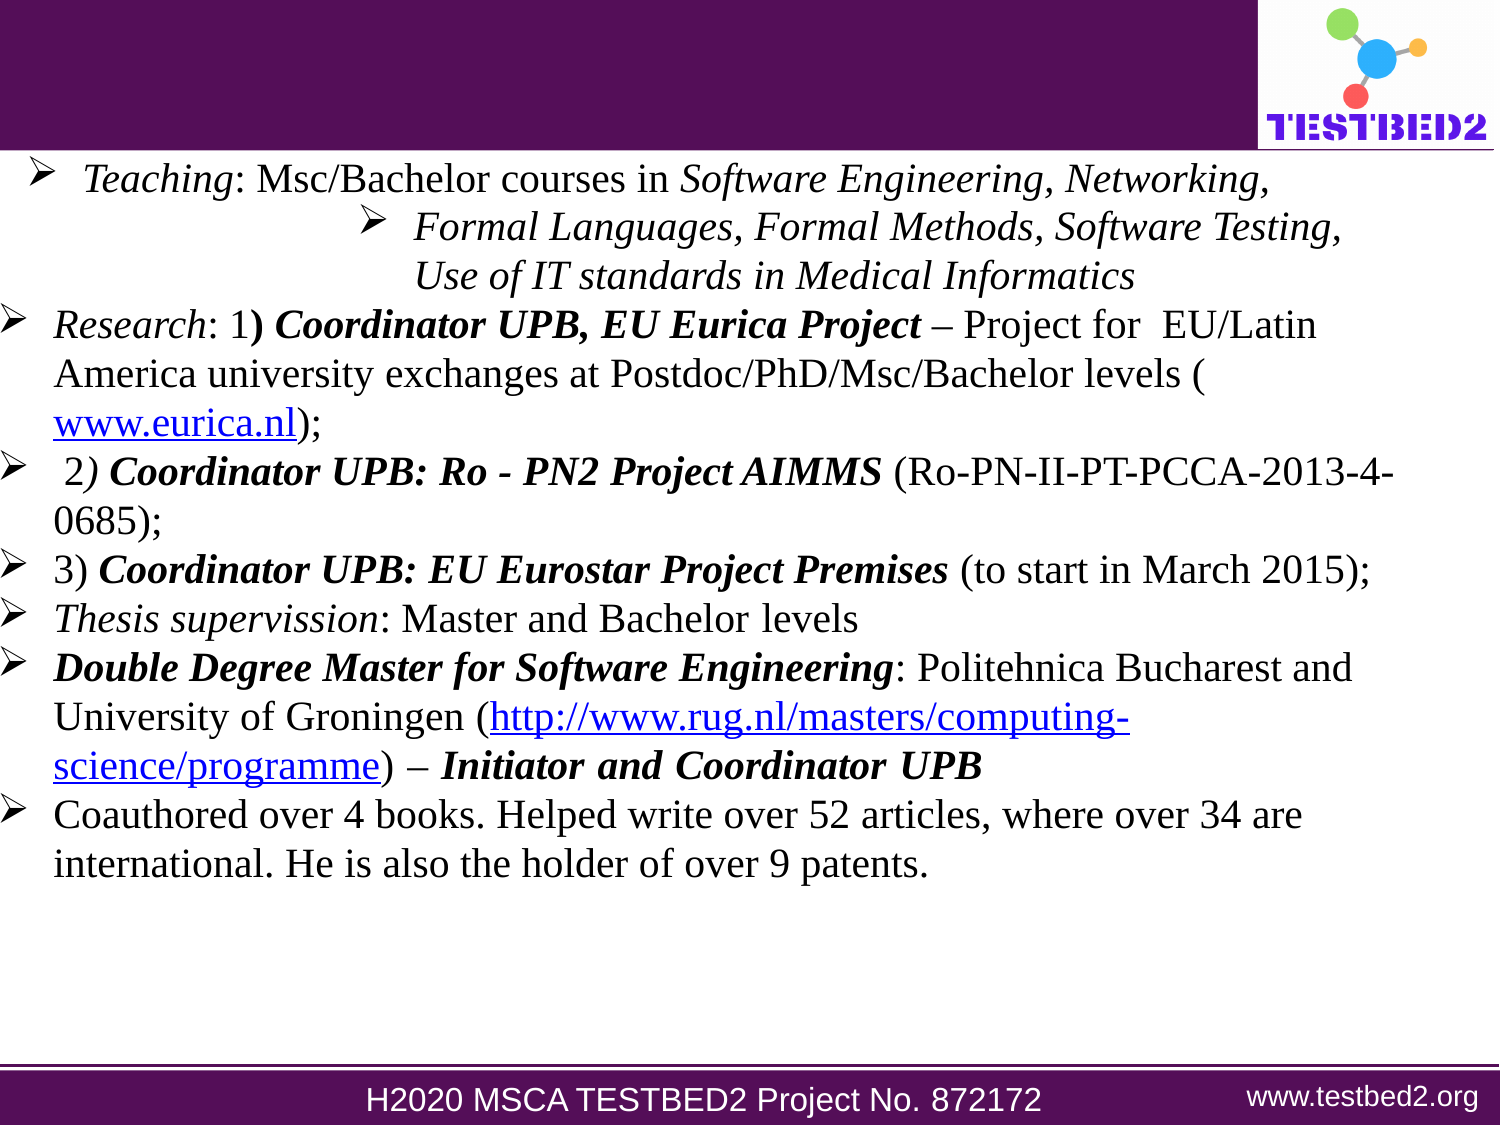

# Academic Experience
16
Teaching: Msc/Bachelor courses in Software Engineering, Networking,
Formal Languages, Formal Methods, Software Testing, Use of IT standards in Medical Informatics
Research: 1) Coordinator UPB, EU Eurica Project – Project for  EU/Latin America university exchanges at Postdoc/PhD/Msc/Bachelor levels (www.eurica.nl);
 2) Coordinator UPB: Ro - PN2 Project AIMMS (Ro-PN-II-PT-PCCA-2013-4-0685);
3) Coordinator UPB: EU Eurostar Project Premises (to start in March 2015);
Thesis supervission: Master and Bachelor levels
Double Degree Master for Software Engineering: Politehnica Bucharest and University of Groningen (http://www.rug.nl/masters/computing-science/programme) – Initiator and Coordinator UPB
Coauthored over 4 books. Helped write over 52 articles, where over 34 are international. He is also the holder of over 9 patents.